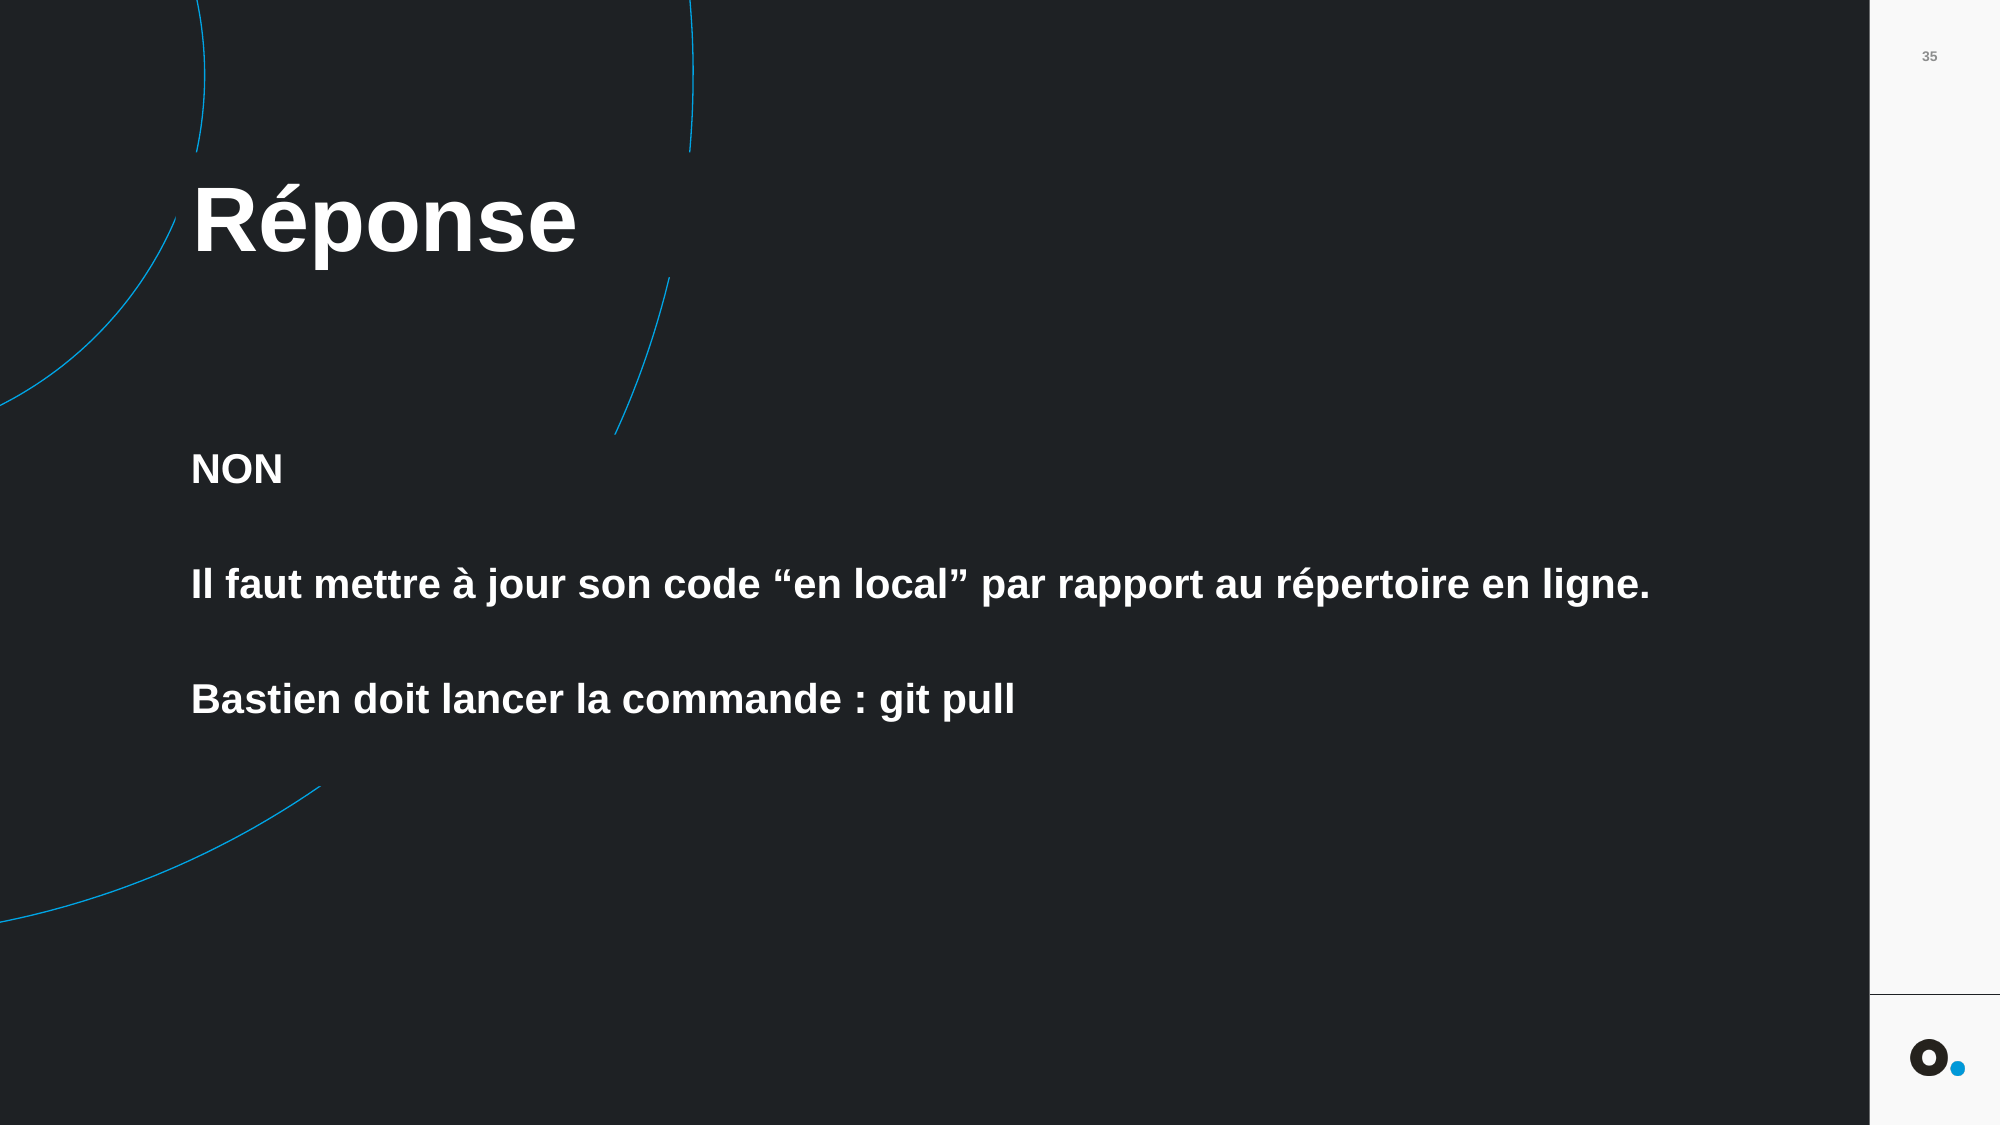

35
Réponse
NON​
​
Il faut mettre à jour son code “en local” par rapport au répertoire en ligne.​
​
Bastien doit lancer la commande : git pull​